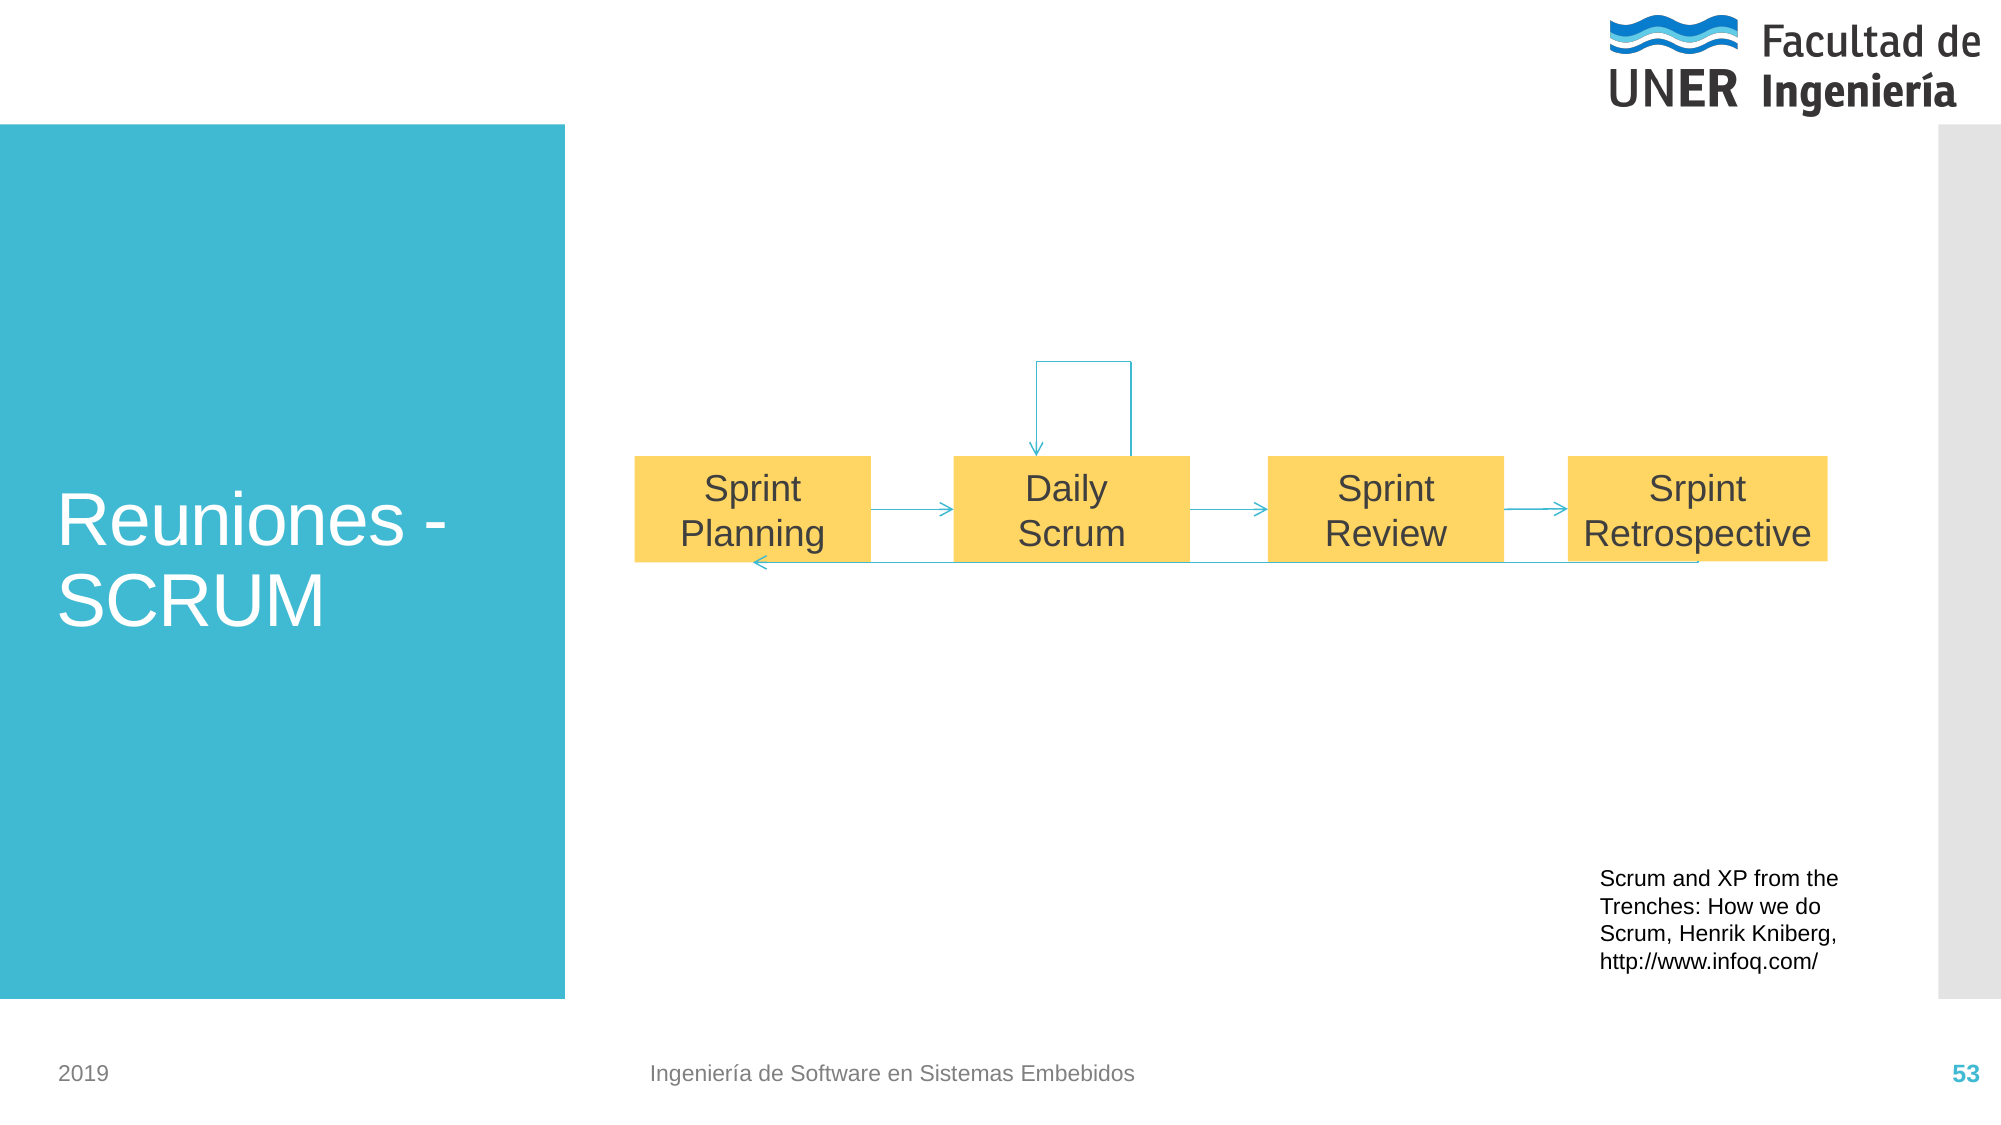

# Reuniones - SCRUM
Sprint Planning
Daily  Scrum
Sprint Review
Srpint Retrospective
Scrum and XP from the Trenches: How we do Scrum, Henrik Kniberg,
http://www.infoq.com/
2019
Ingeniería de Software en Sistemas Embebidos
53